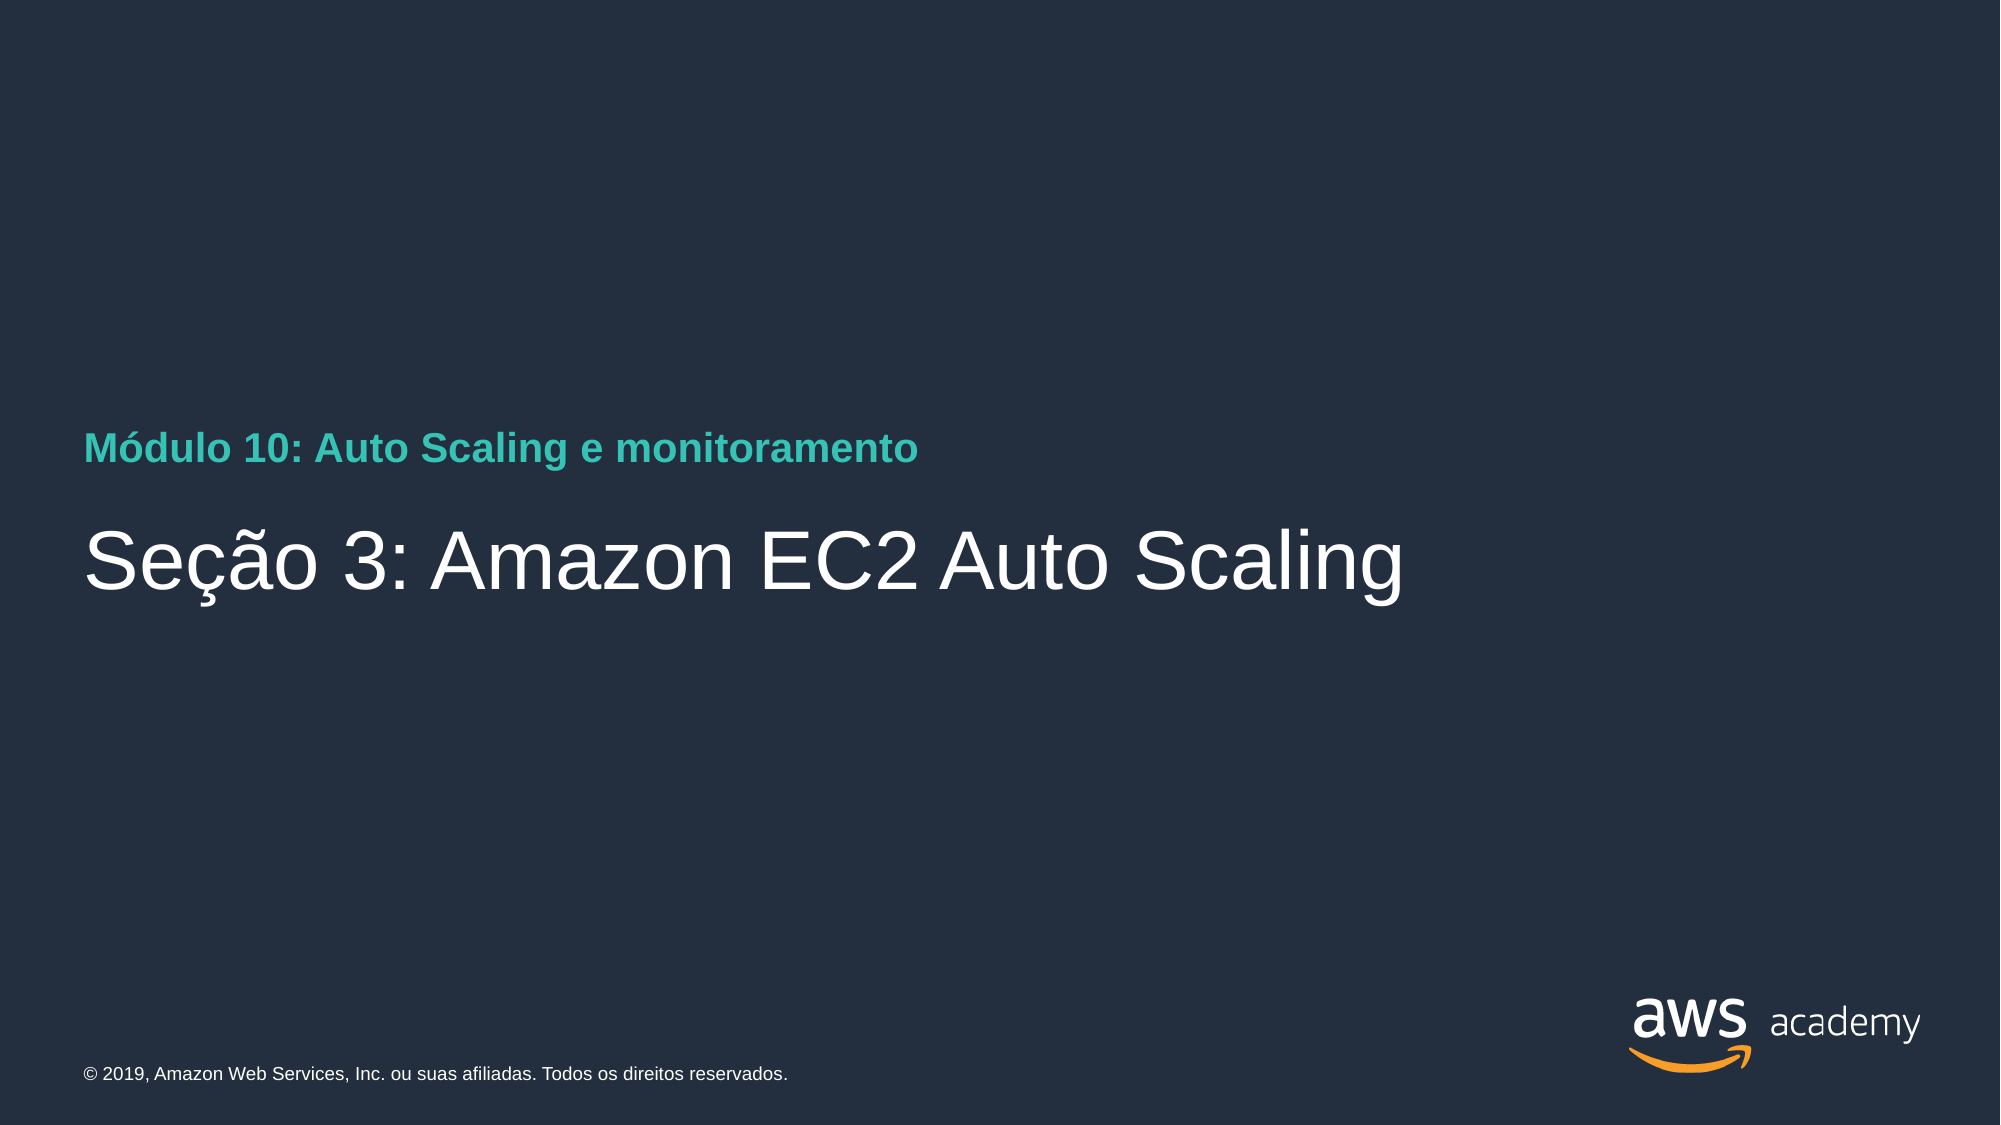

Módulo 10: Auto Scaling e monitoramento
# Seção 3: Amazon EC2 Auto Scaling
© 2019, Amazon Web Services, Inc. ou suas afiliadas. Todos os direitos reservados.